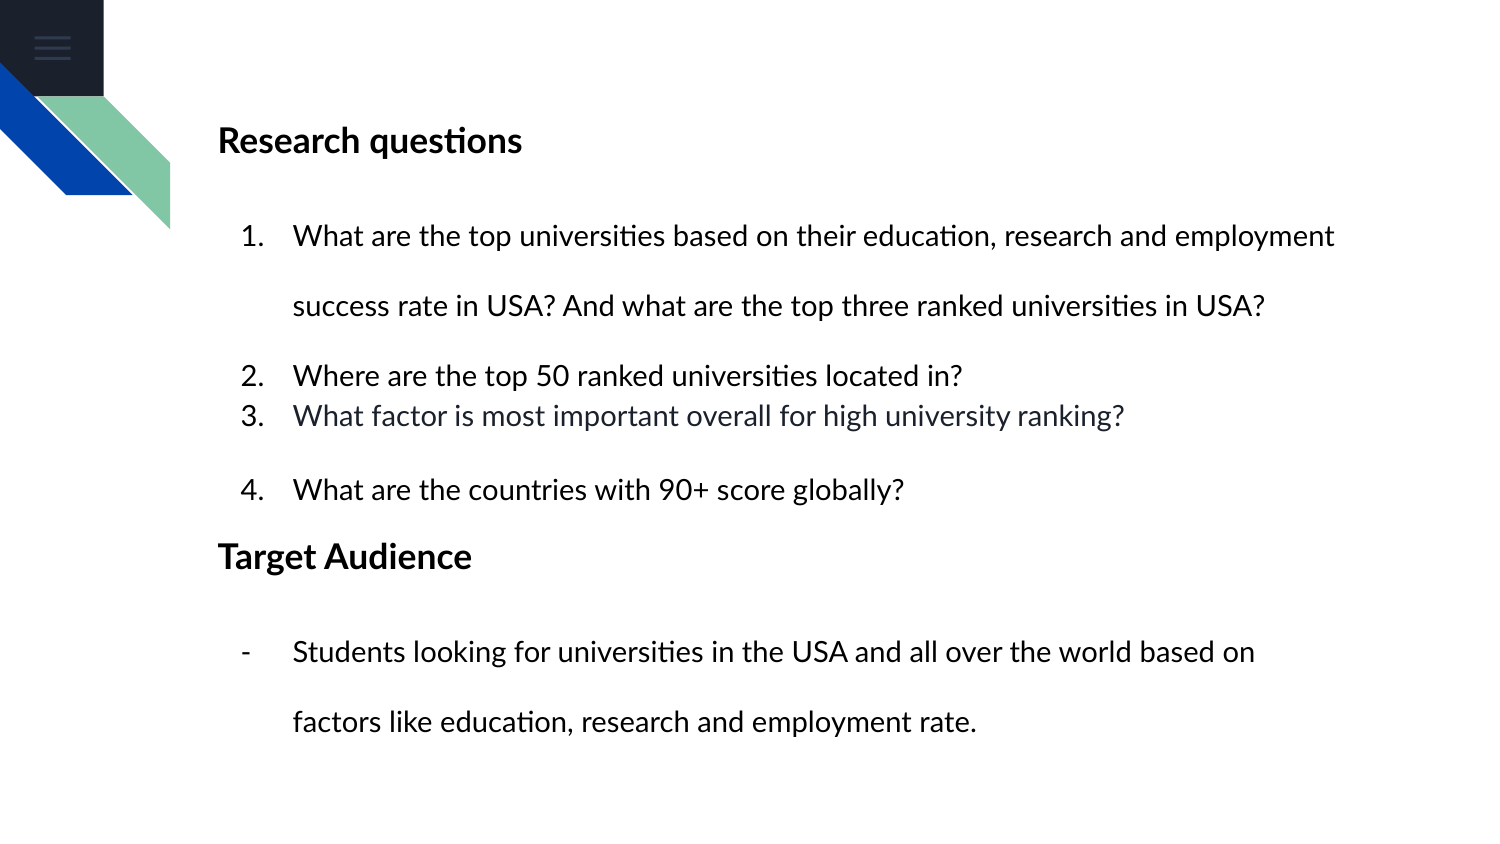

#
Research questions
What are the top universities based on their education, research and employment success rate in USA? And what are the top three ranked universities in USA?
Where are the top 50 ranked universities located in?
What factor is most important overall for high university ranking?
What are the countries with 90+ score globally?
Target Audience
Students looking for universities in the USA and all over the world based on factors like education, research and employment rate.